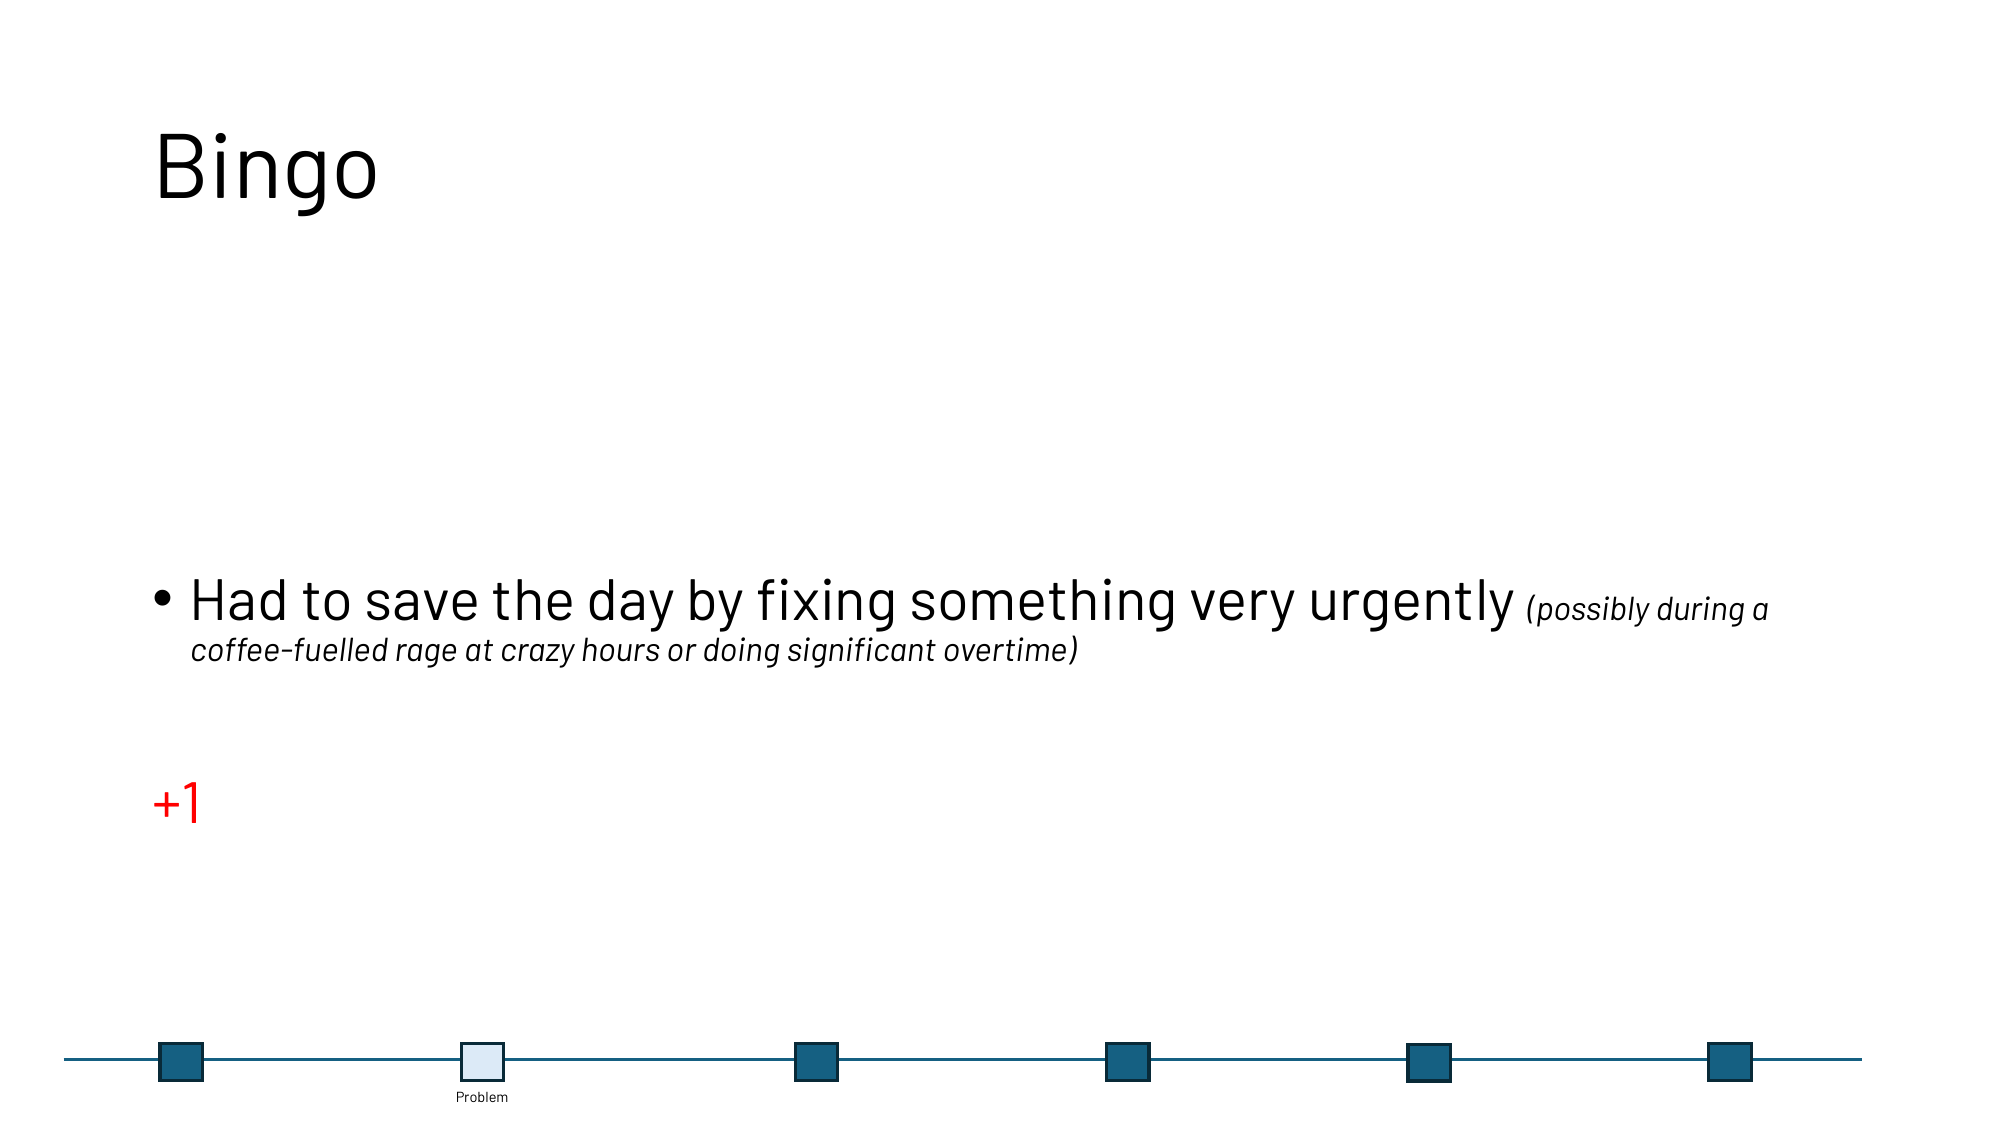

# Bingo
Had to save the day by fixing something very urgently (possibly during a coffee-fuelled rage at crazy hours or doing significant overtime)

+1

Problem